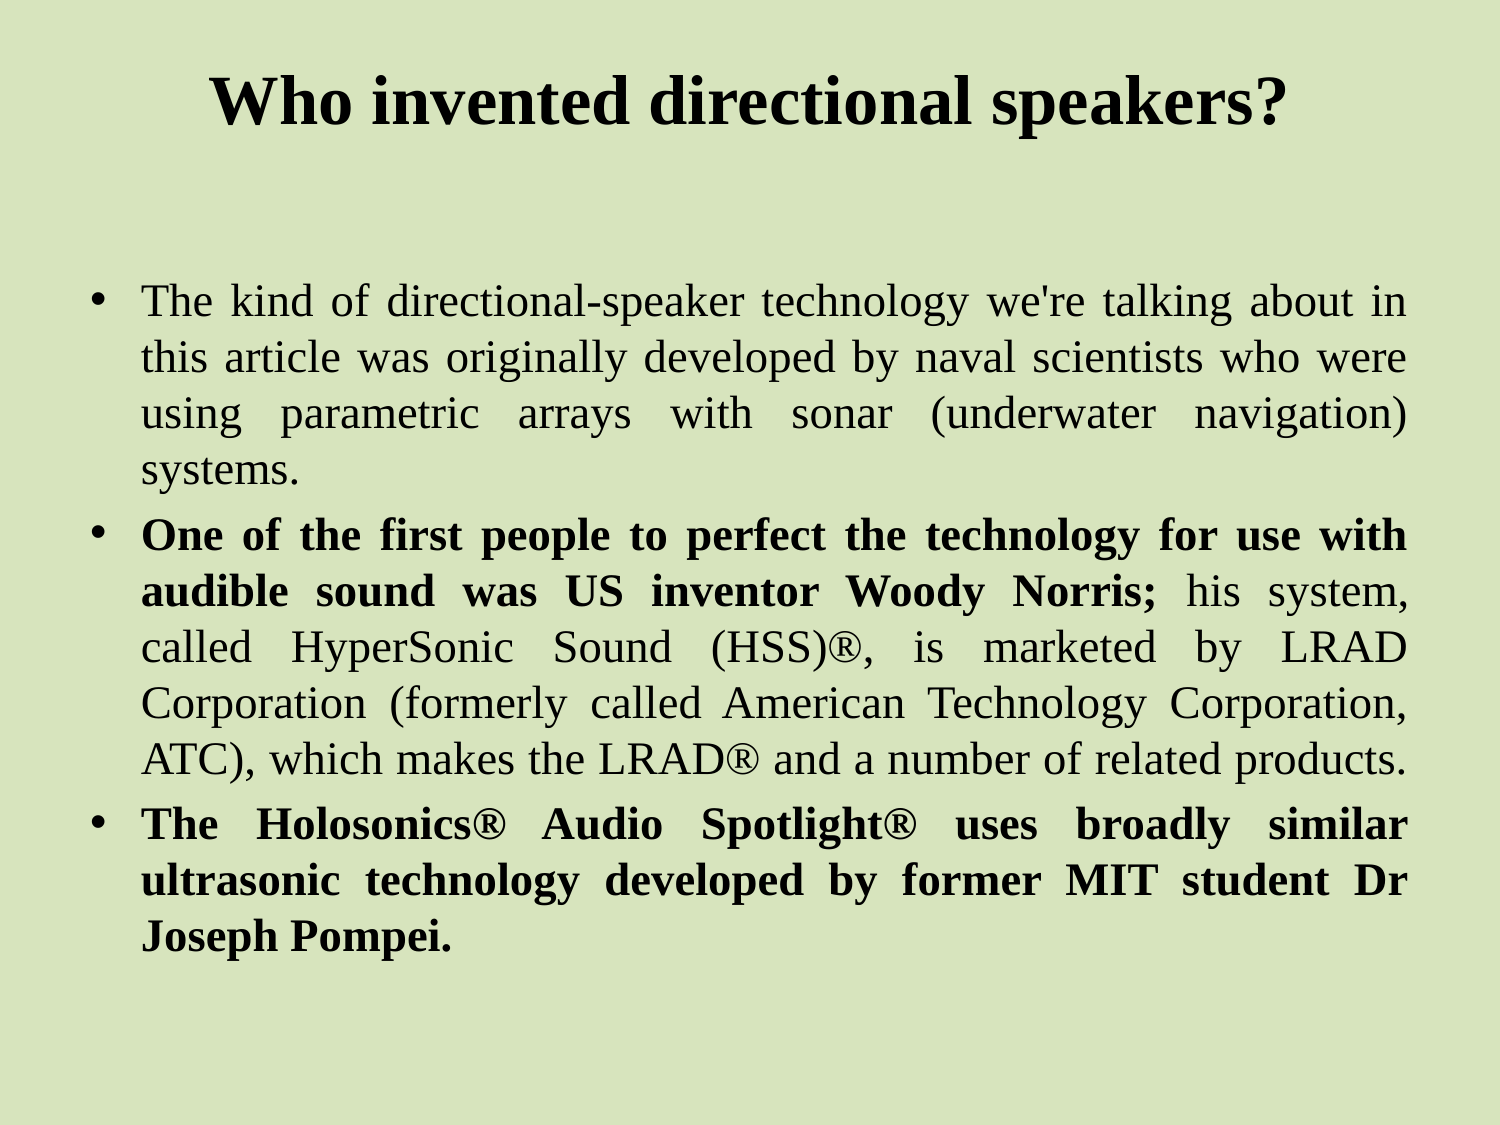

# Who invented directional speakers?
The kind of directional-speaker technology we're talking about in this article was originally developed by naval scientists who were using parametric arrays with sonar (underwater navigation) systems.
One of the first people to perfect the technology for use with audible sound was US inventor Woody Norris; his system, called HyperSonic Sound (HSS)®, is marketed by LRAD Corporation (formerly called American Technology Corporation, ATC), which makes the LRAD® and a number of related products.
The Holosonics® Audio Spotlight® uses broadly similar ultrasonic technology developed by former MIT student Dr Joseph Pompei.